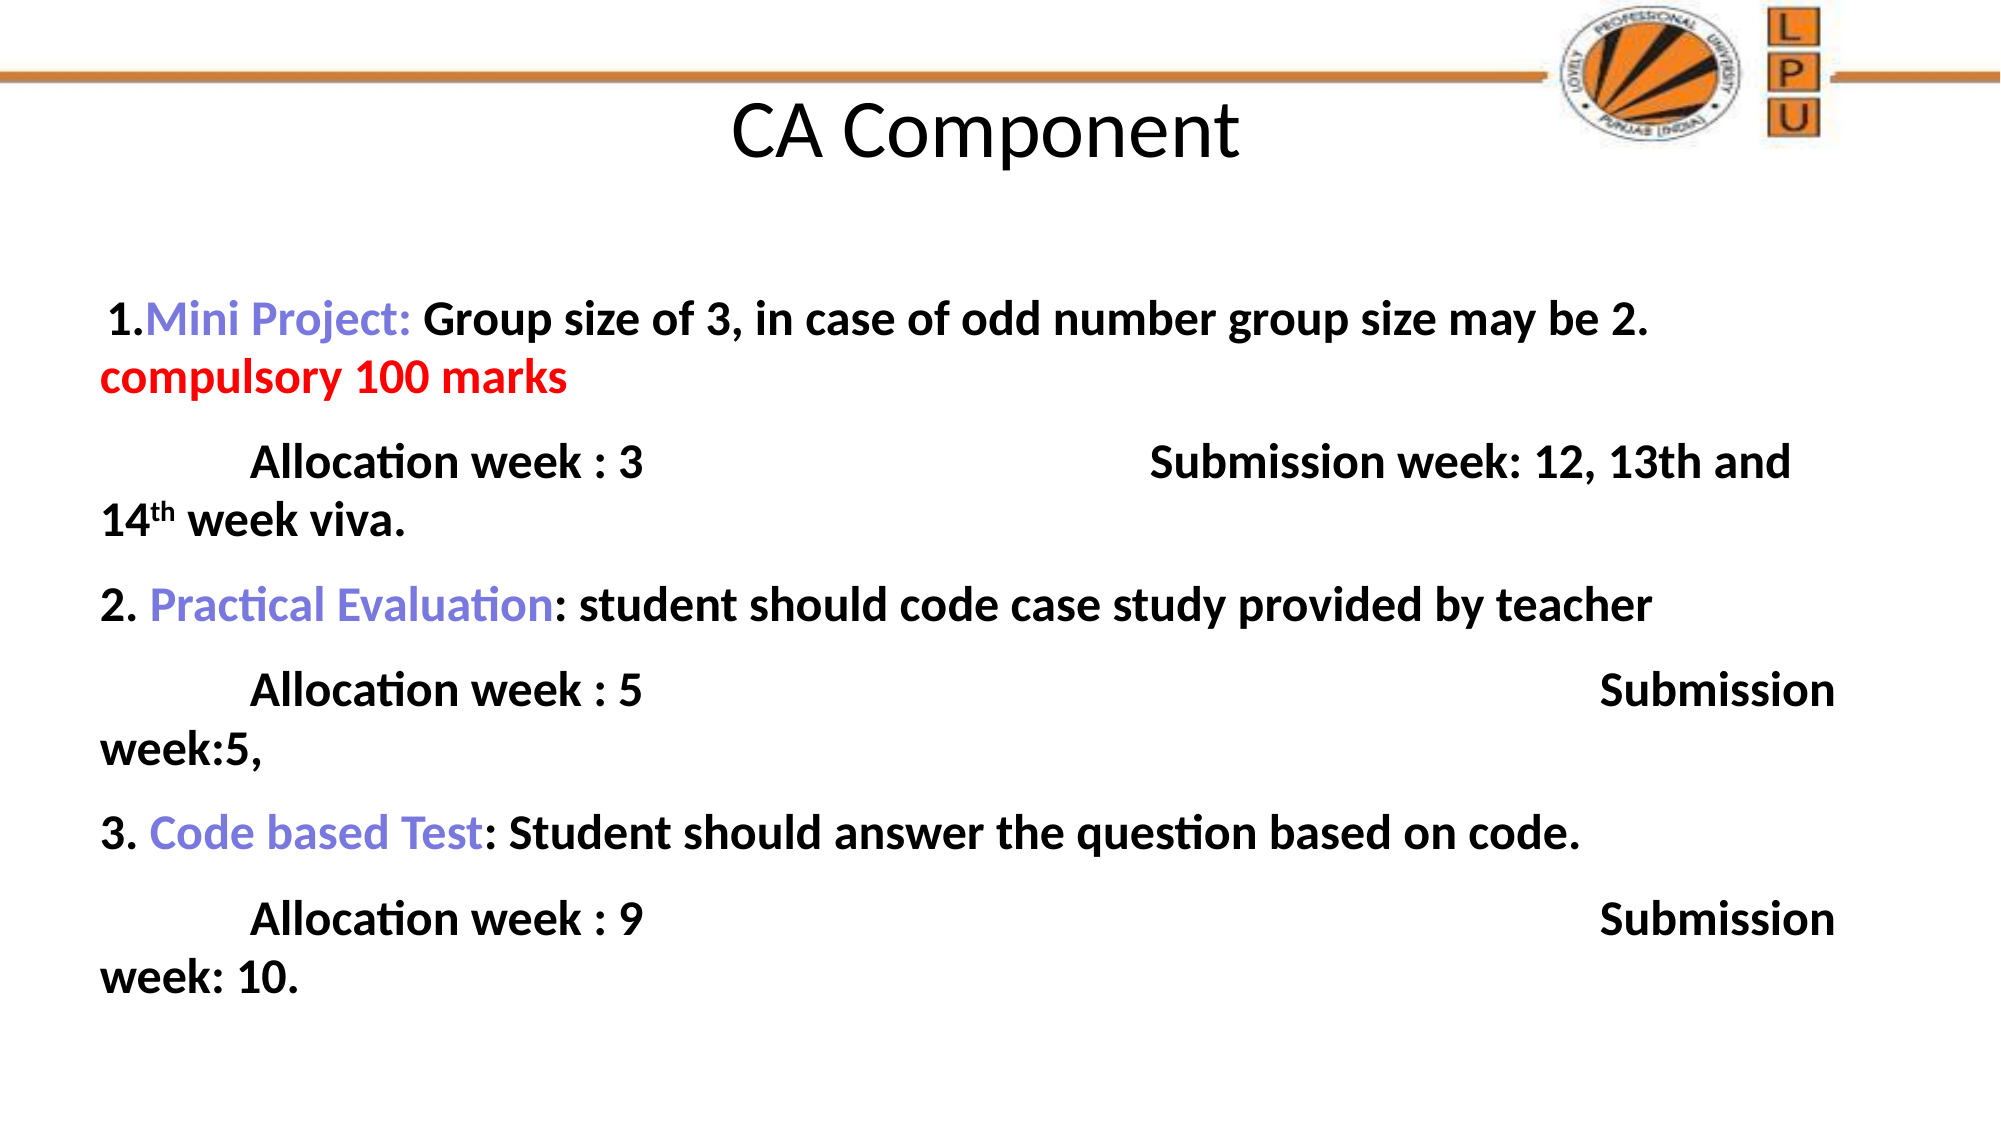

# CA Component
 1.Mini Project: Group size of 3, in case of odd number group size may be 2.     compulsory 100 marks
	Allocation week : 3				Submission week: 12, 13th and 14th week viva.
2. Practical Evaluation: student should code case study provided by teacher
	Allocation week : 5                       					Submission week:5,
3. Code based Test: Student should answer the question based on code.
	Allocation week : 9							Submission week: 10.